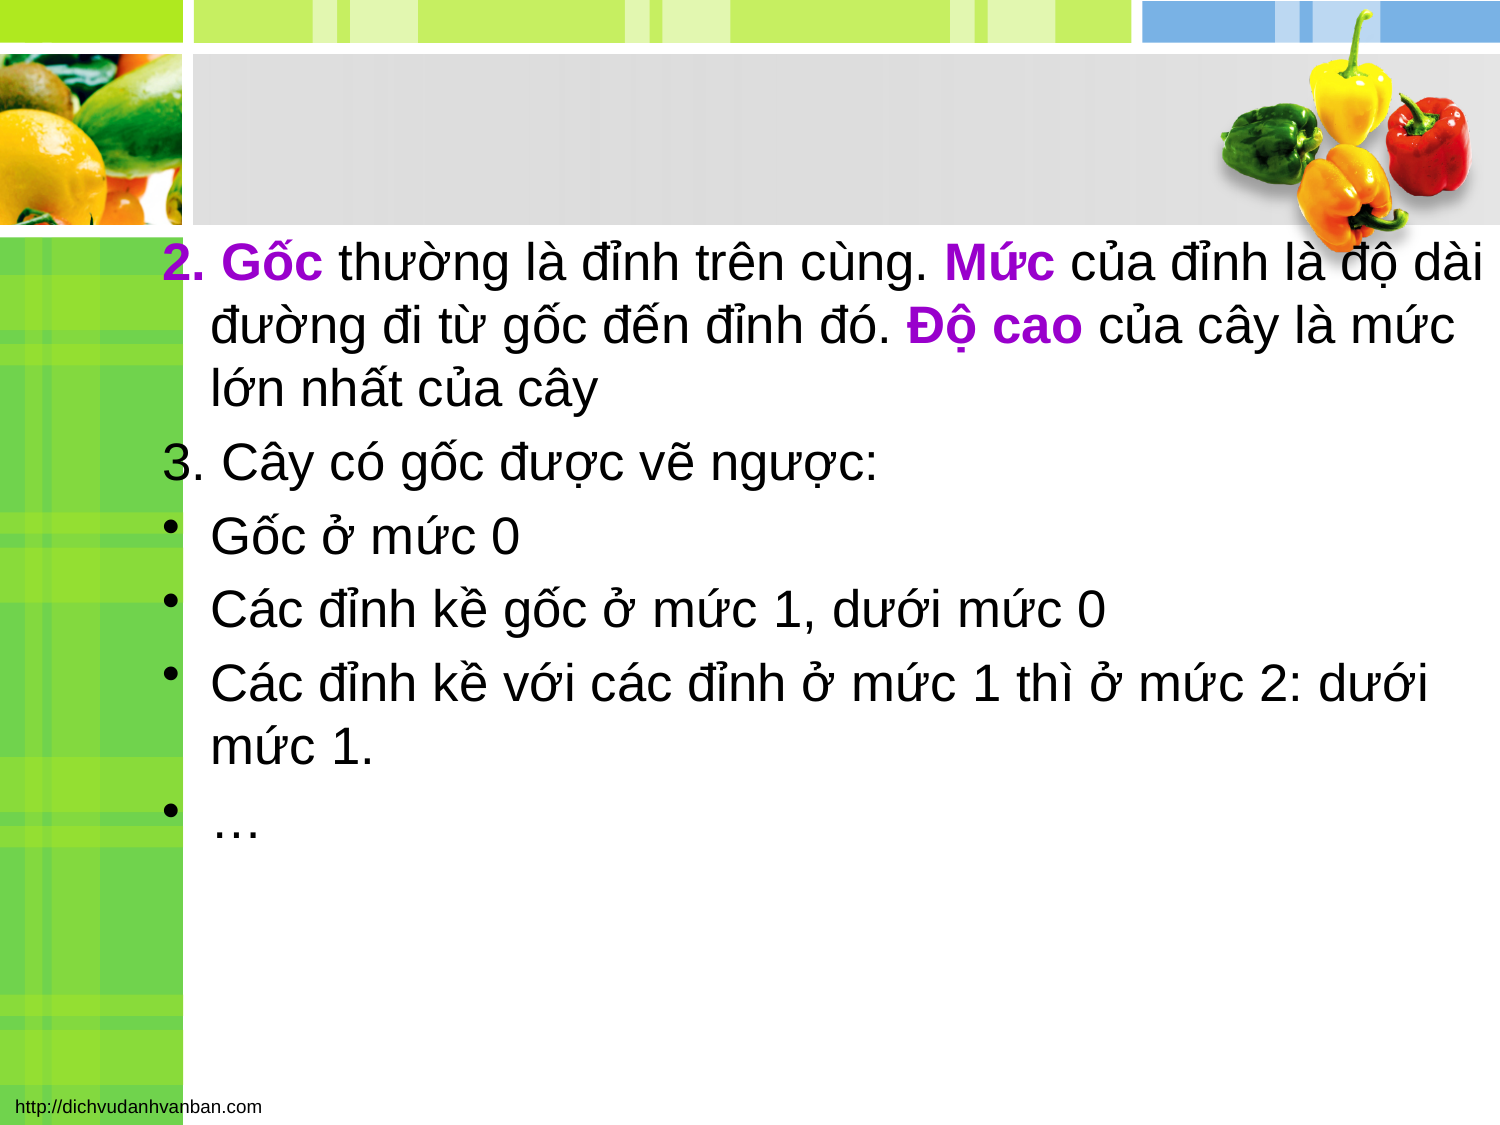

2. Gốc thường là đỉnh trên cùng. Mức của đỉnh là độ dài đường đi từ gốc đến đỉnh đó. Độ cao của cây là mức lớn nhất của cây
3. Cây có gốc được vẽ ngược:
Gốc ở mức 0
Các đỉnh kề gốc ở mức 1, dưới mức 0
Các đỉnh kề với các đỉnh ở mức 1 thì ở mức 2: dưới mức 1.
…